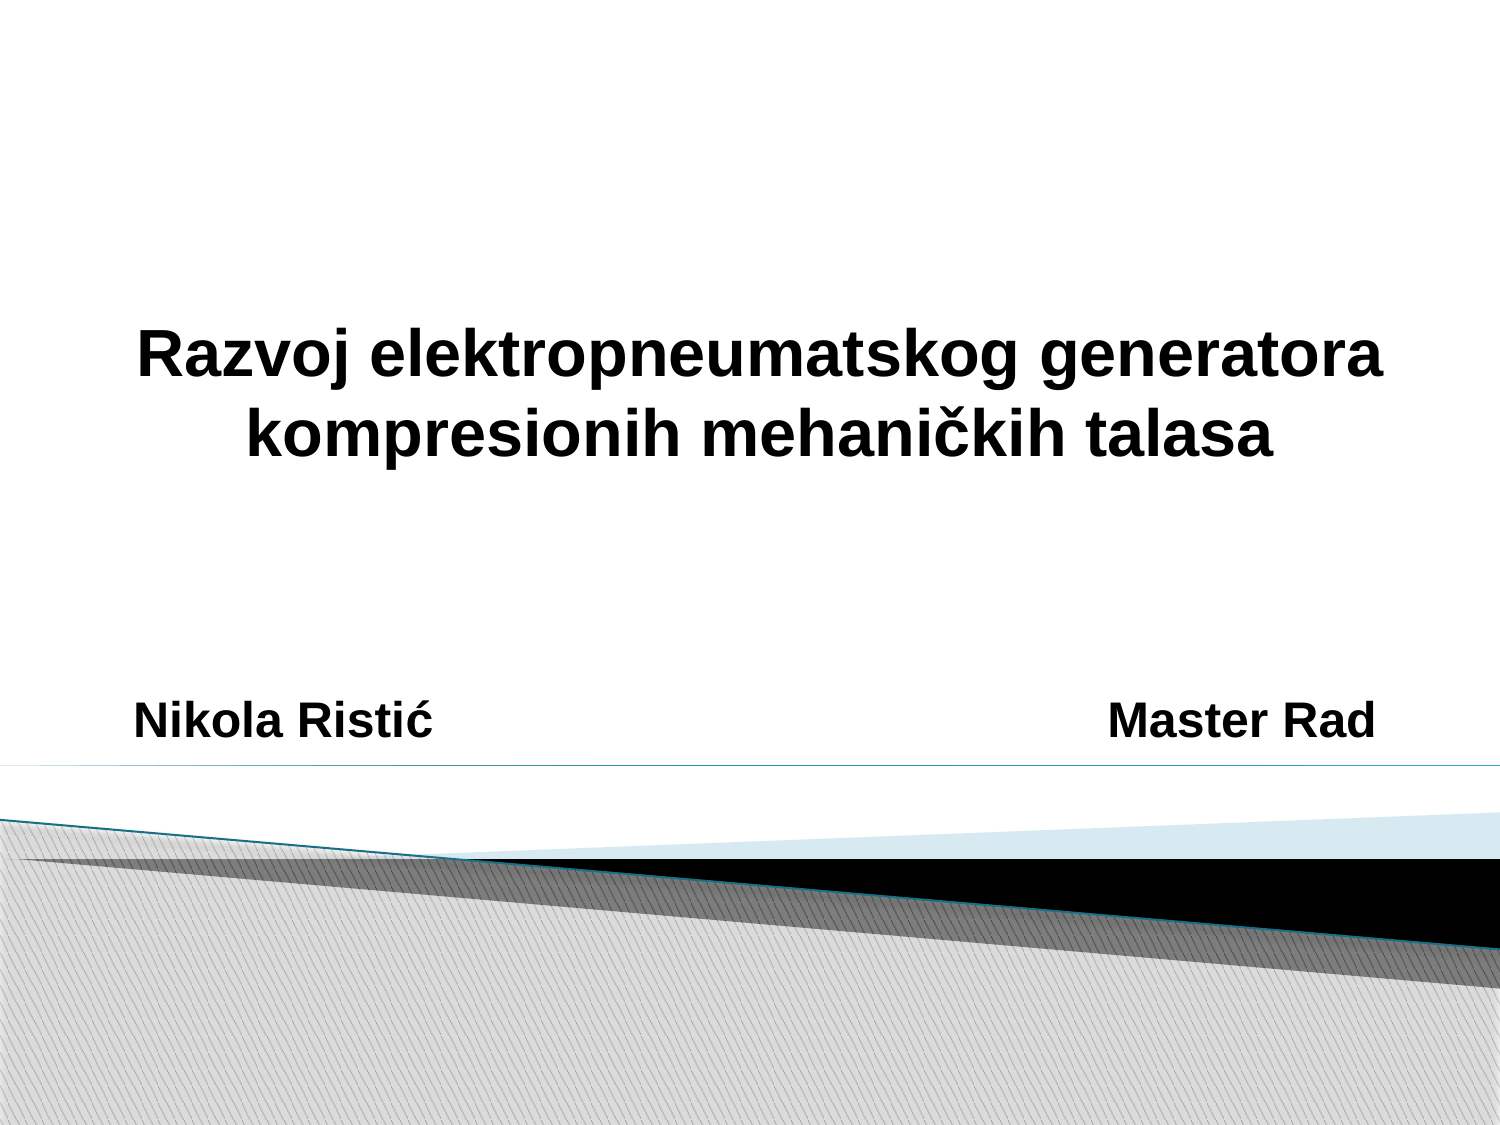

Razvoj elektropneumatskog generatora kompresionih mehaničkih talasa
Nikola Ristić
Master Rad